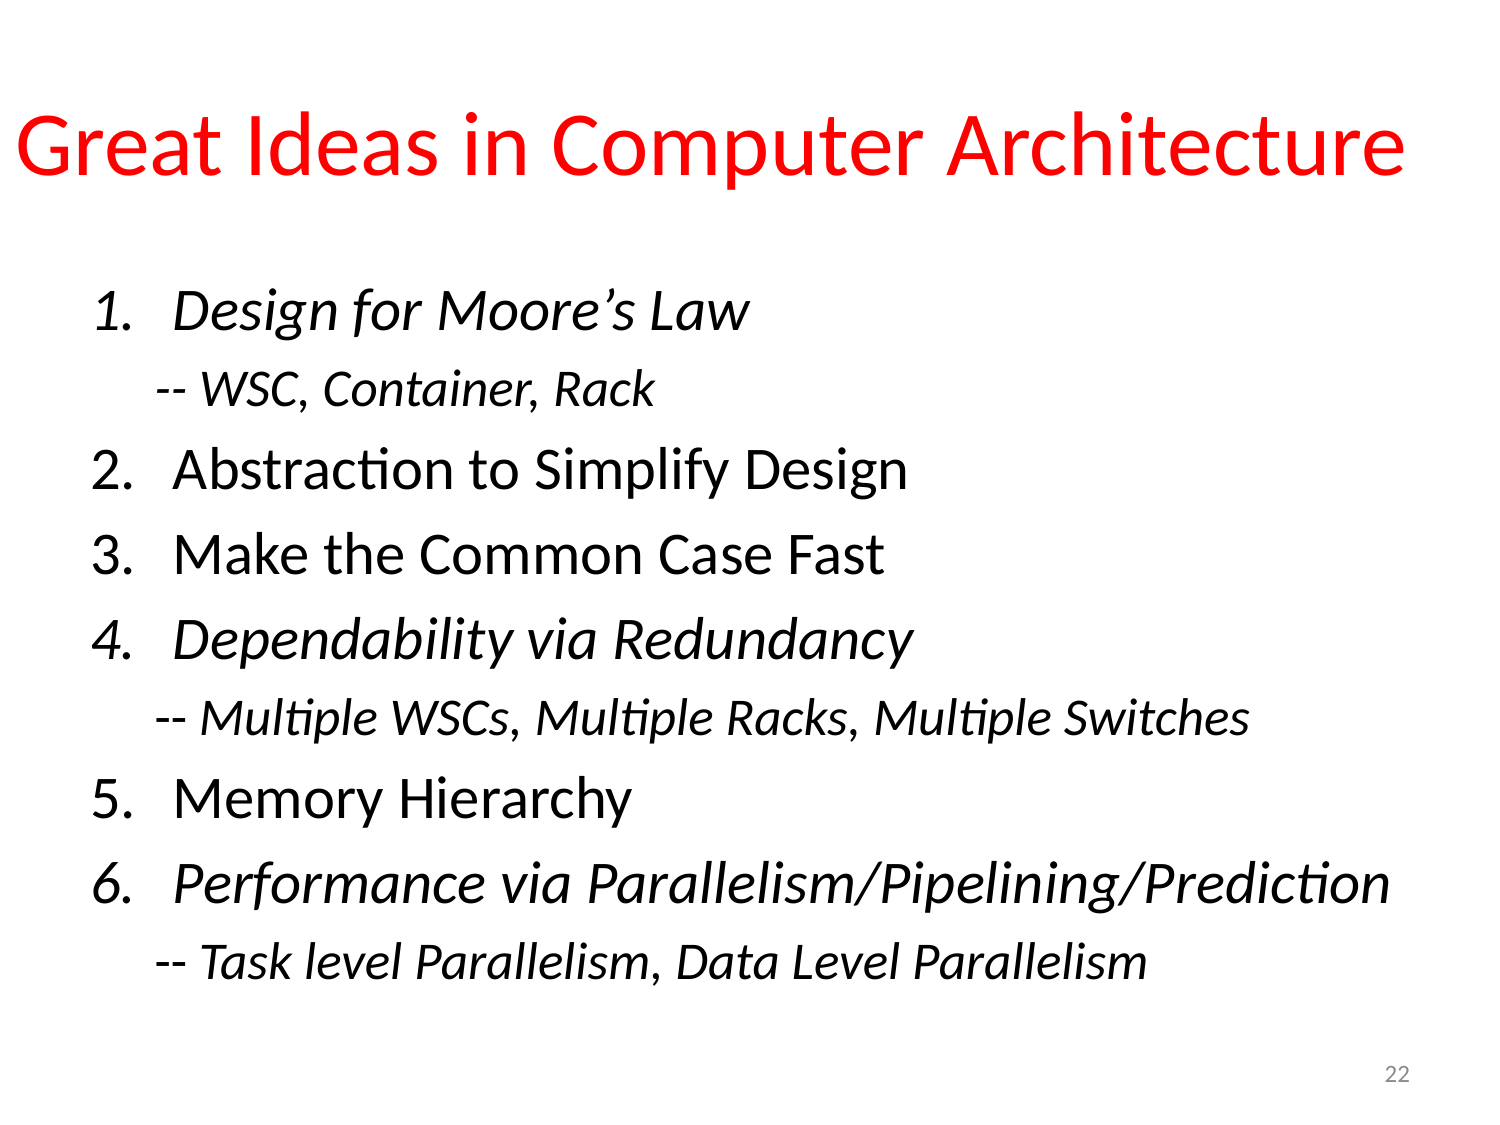

# Great Ideas in Computer Architecture
Design for Moore’s Law
-- WSC, Container, Rack
Abstraction to Simplify Design
Make the Common Case Fast
Dependability via Redundancy
-- Multiple WSCs, Multiple Racks, Multiple Switches
Memory Hierarchy
Performance via Parallelism/Pipelining/Prediction
-- Task level Parallelism, Data Level Parallelism
22